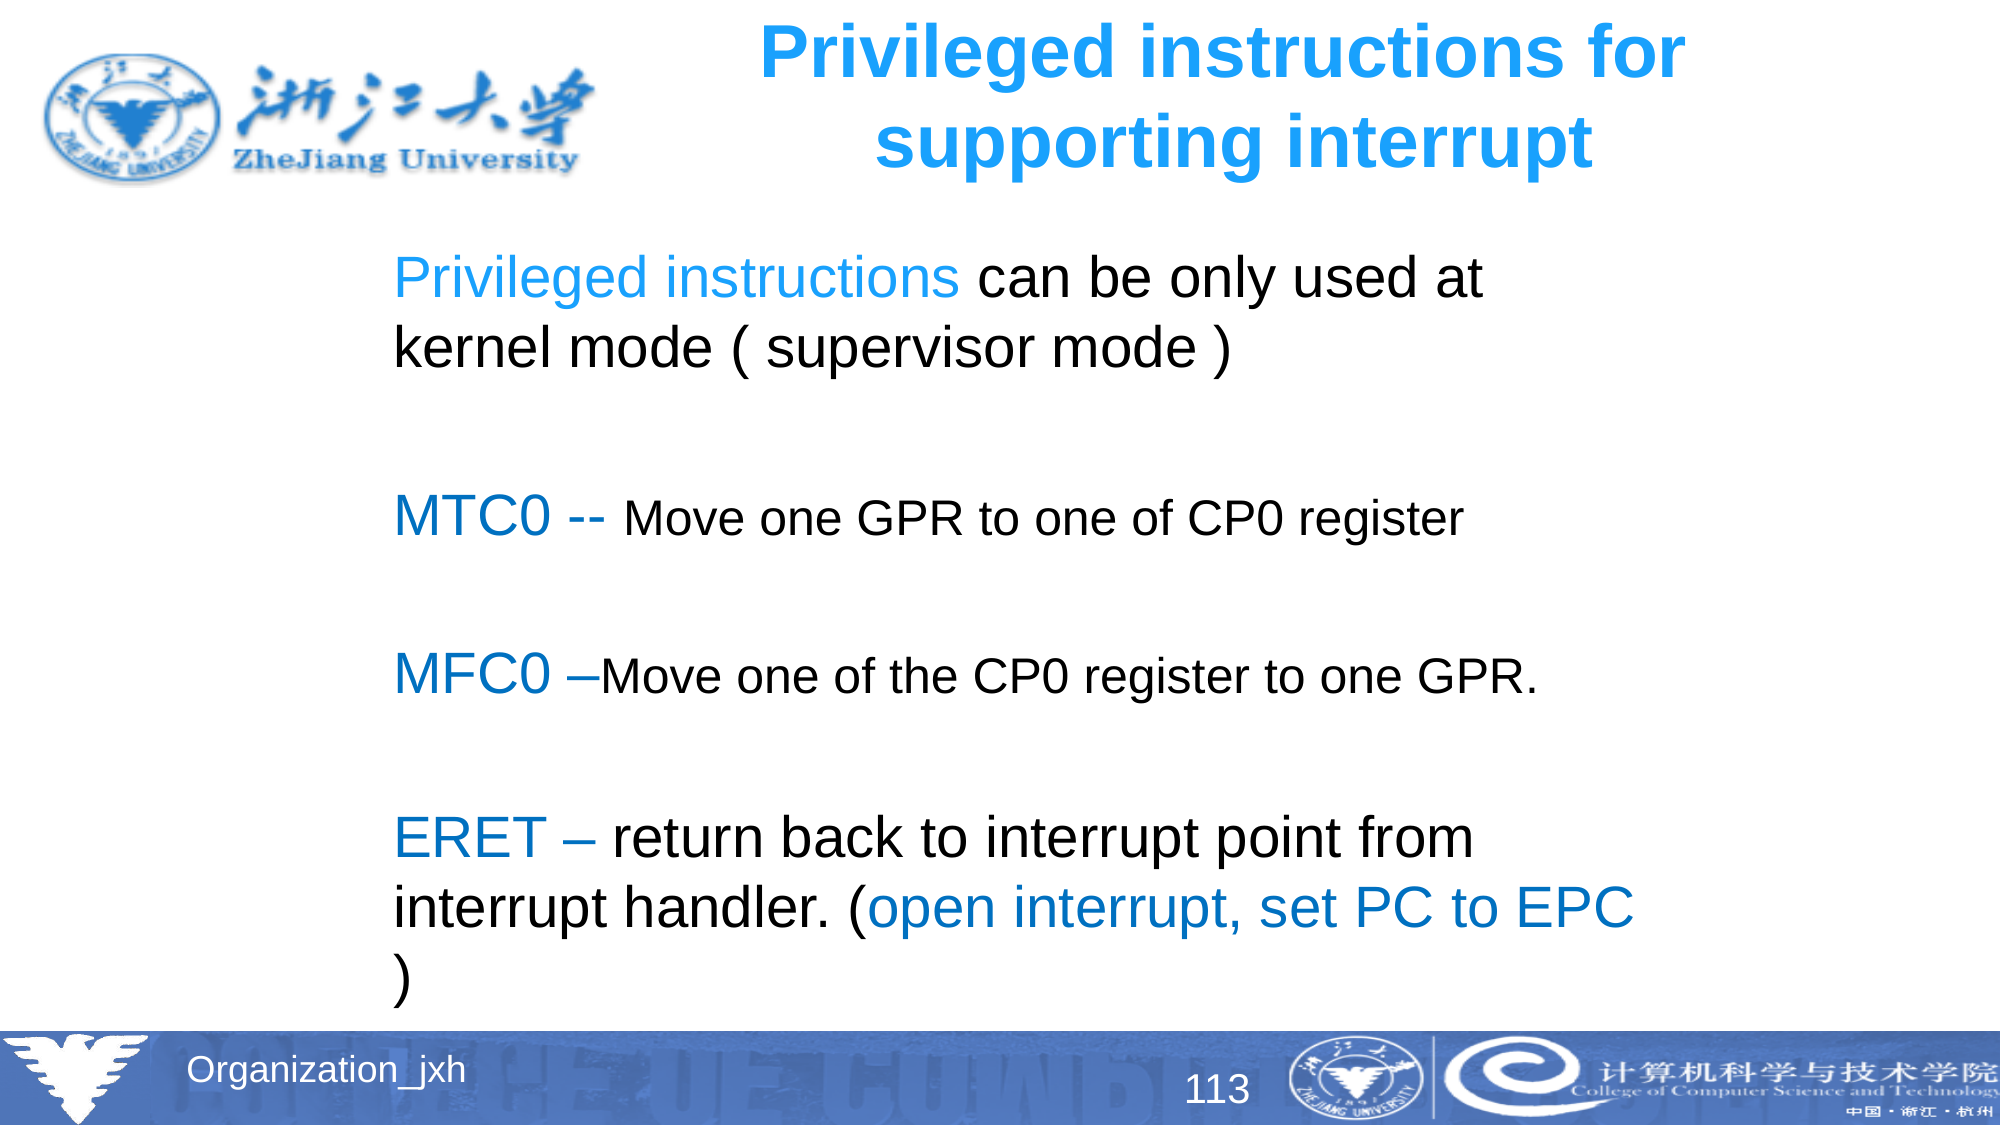

Privileged instructions for  supporting interrupt
Privileged instructions can be only used at kernel mode ( supervisor mode )

MTC0 -- Move one GPR to one of CP0 register

MFC0 –Move one of the CP0 register to one GPR.

ERET – return back to interrupt point from interrupt handler. (open interrupt, set PC to EPC )